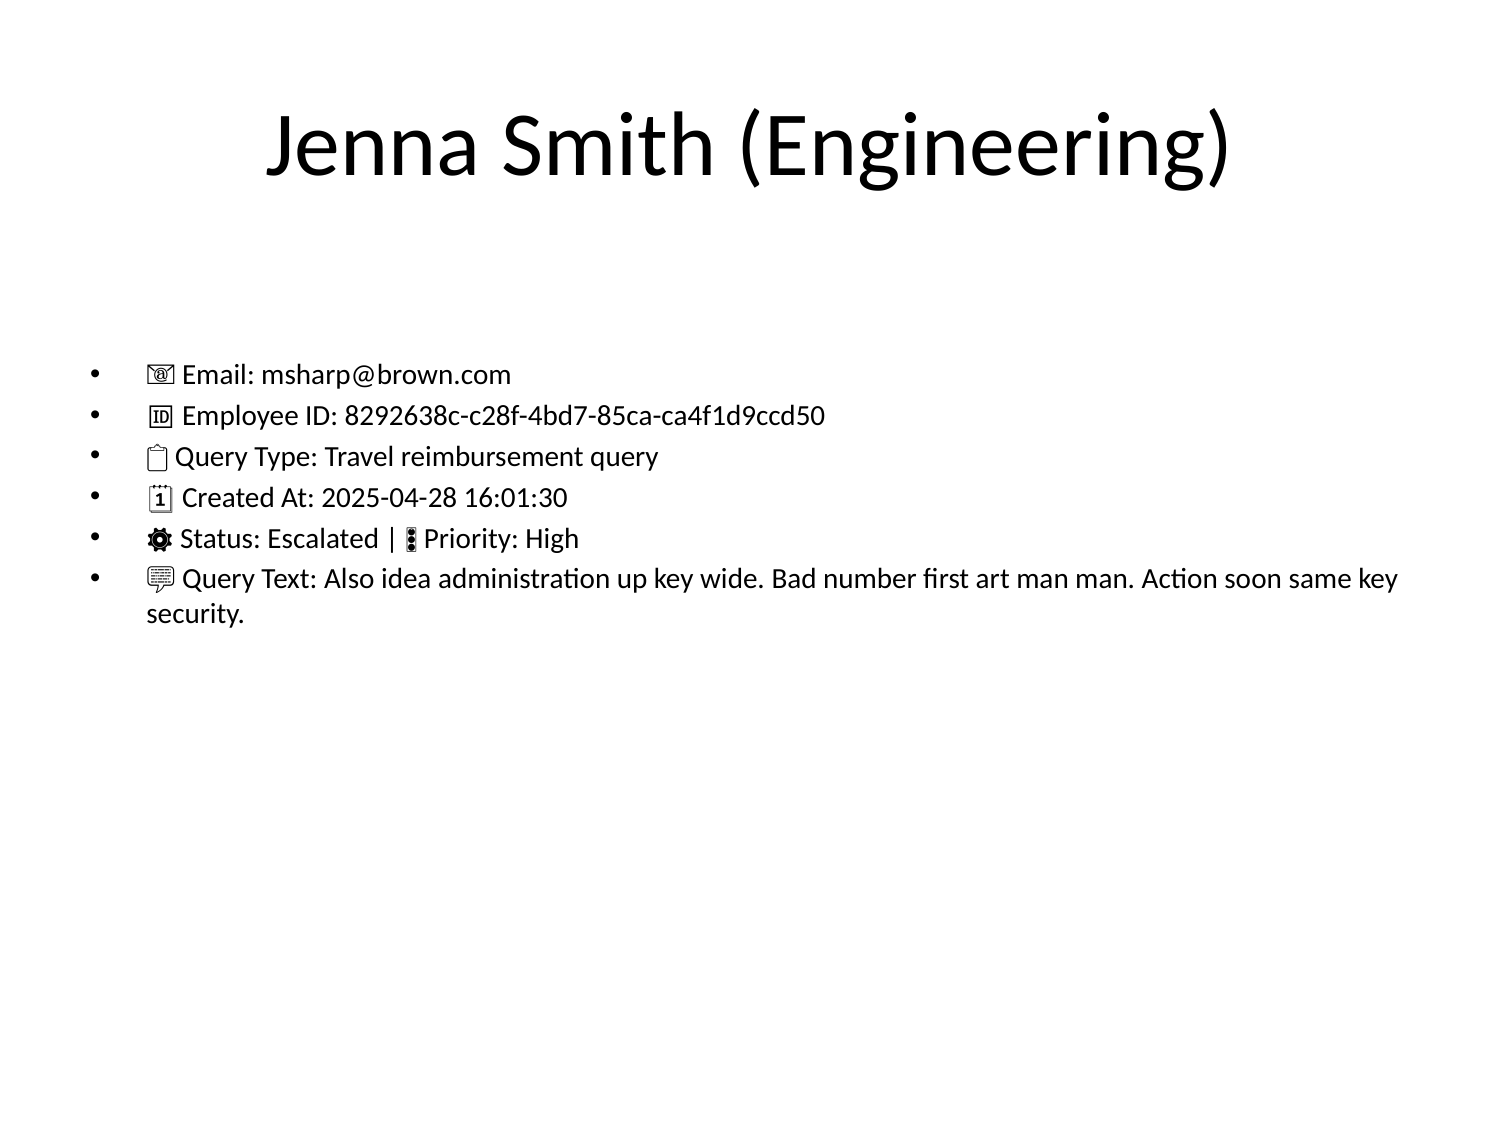

# Jenna Smith (Engineering)

📧 Email: msharp@brown.com
🆔 Employee ID: 8292638c-c28f-4bd7-85ca-ca4f1d9ccd50
📋 Query Type: Travel reimbursement query
🗓 Created At: 2025-04-28 16:01:30
⚙ Status: Escalated | 🚦 Priority: High
💬 Query Text: Also idea administration up key wide. Bad number first art man man. Action soon same key security.